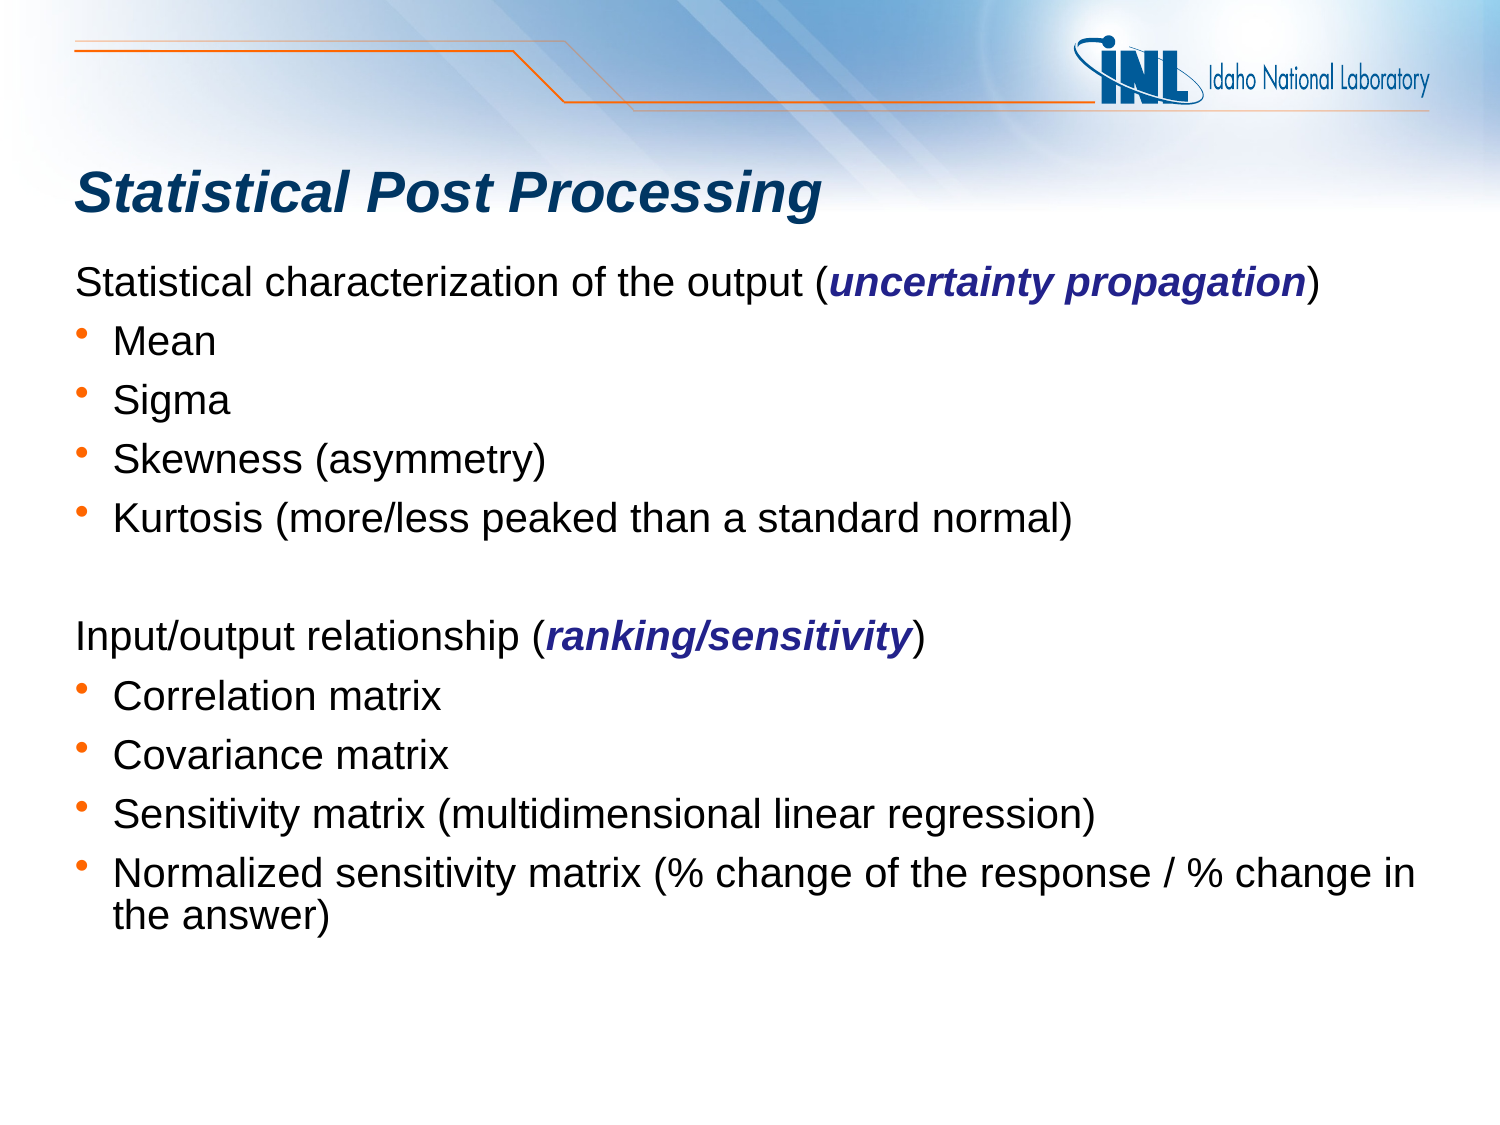

# Statistical Post Processing
Statistical characterization of the output (uncertainty propagation)
Mean
Sigma
Skewness (asymmetry)
Kurtosis (more/less peaked than a standard normal)

Input/output relationship (ranking/sensitivity)
Correlation matrix
Covariance matrix
Sensitivity matrix (multidimensional linear regression)
Normalized sensitivity matrix (% change of the response / % change in the answer)